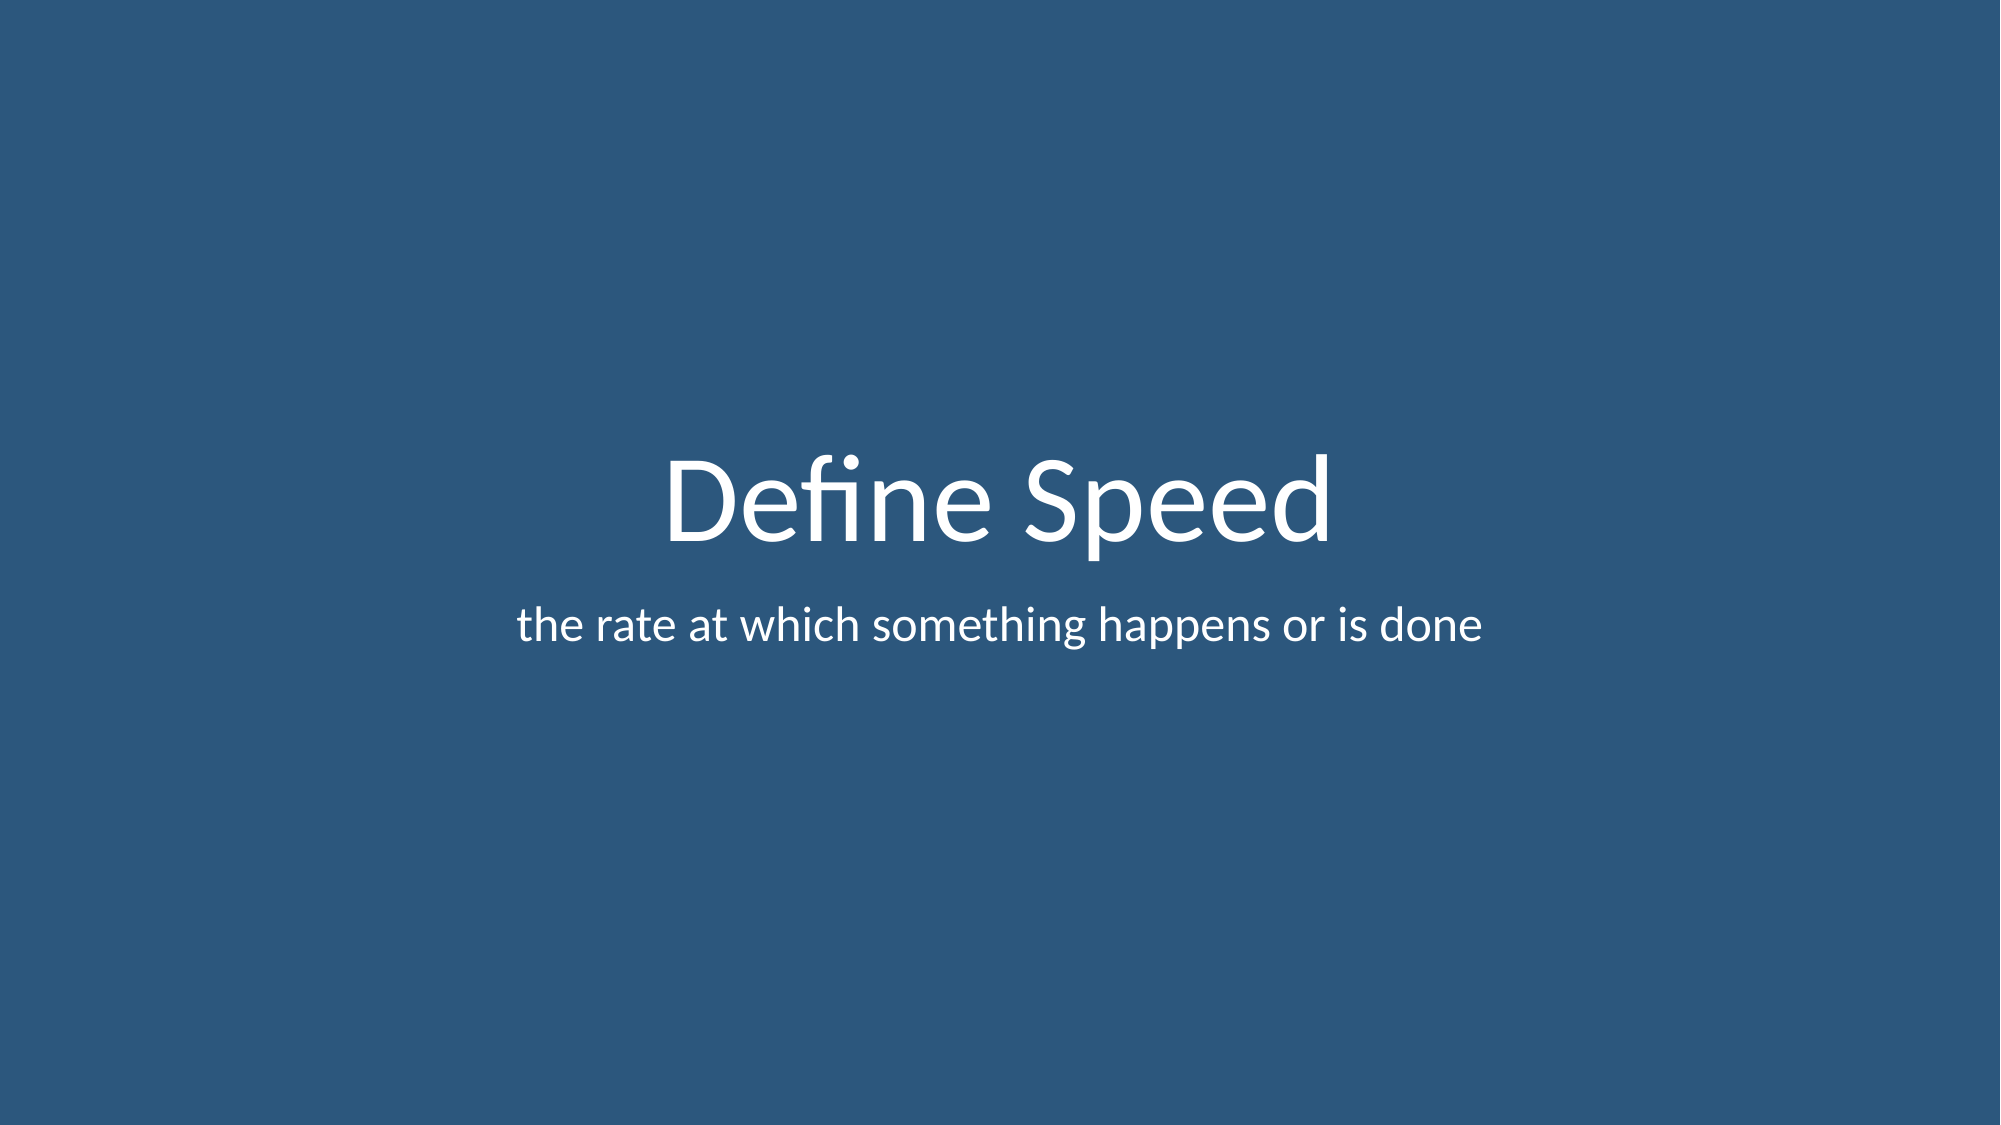

# Define Speed
the rate at which something happens or is done